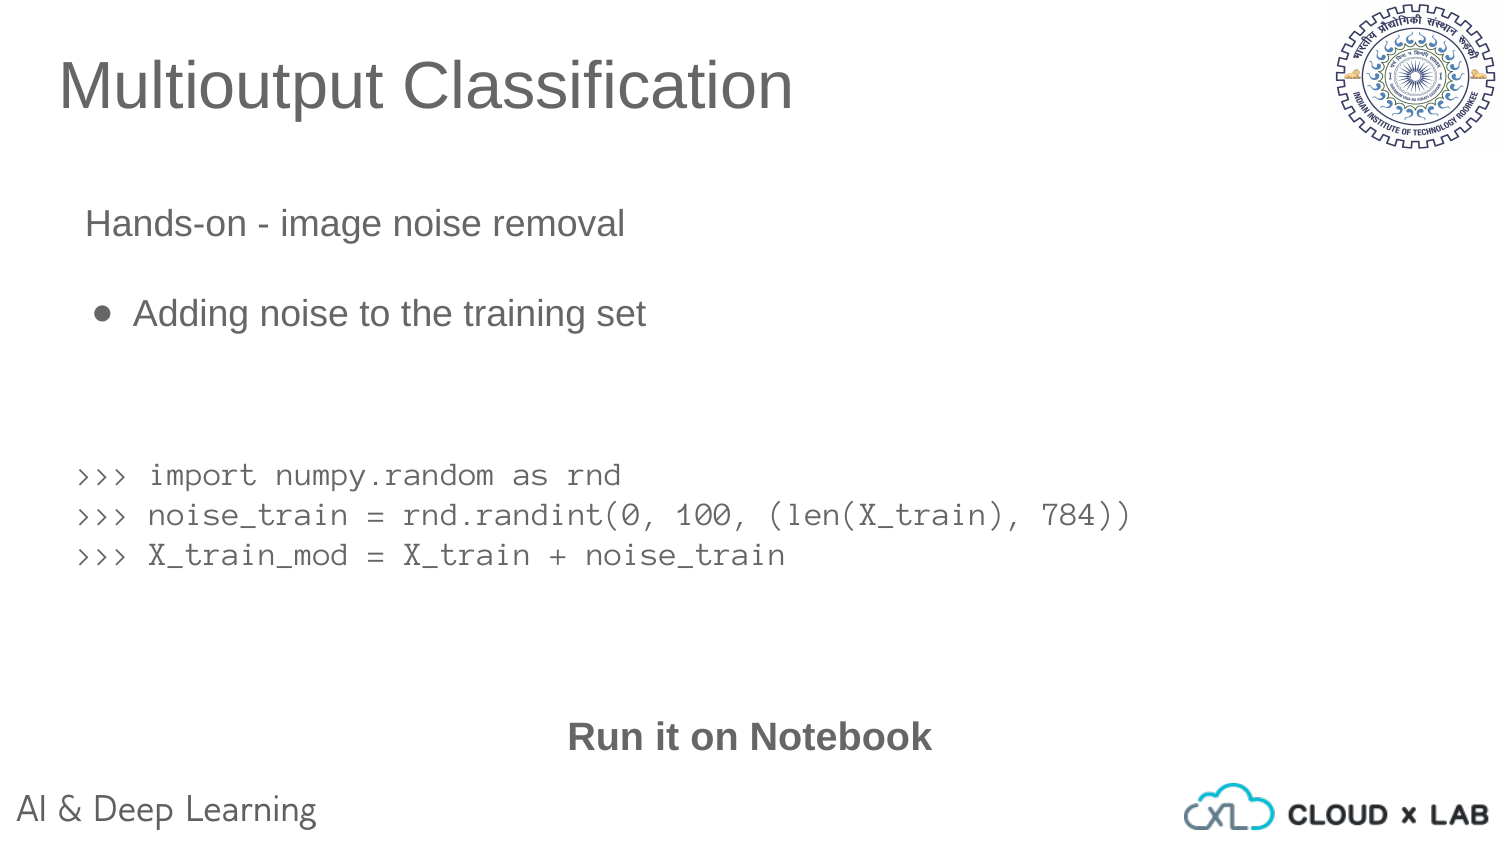

Multioutput Classification
Hands-on - image noise removal

Adding noise to the training set

>>> import numpy.random as rnd
>>> noise_train = rnd.randint(0, 100, (len(X_train), 784))
>>> X_train_mod = X_train + noise_train

Run it on Notebook